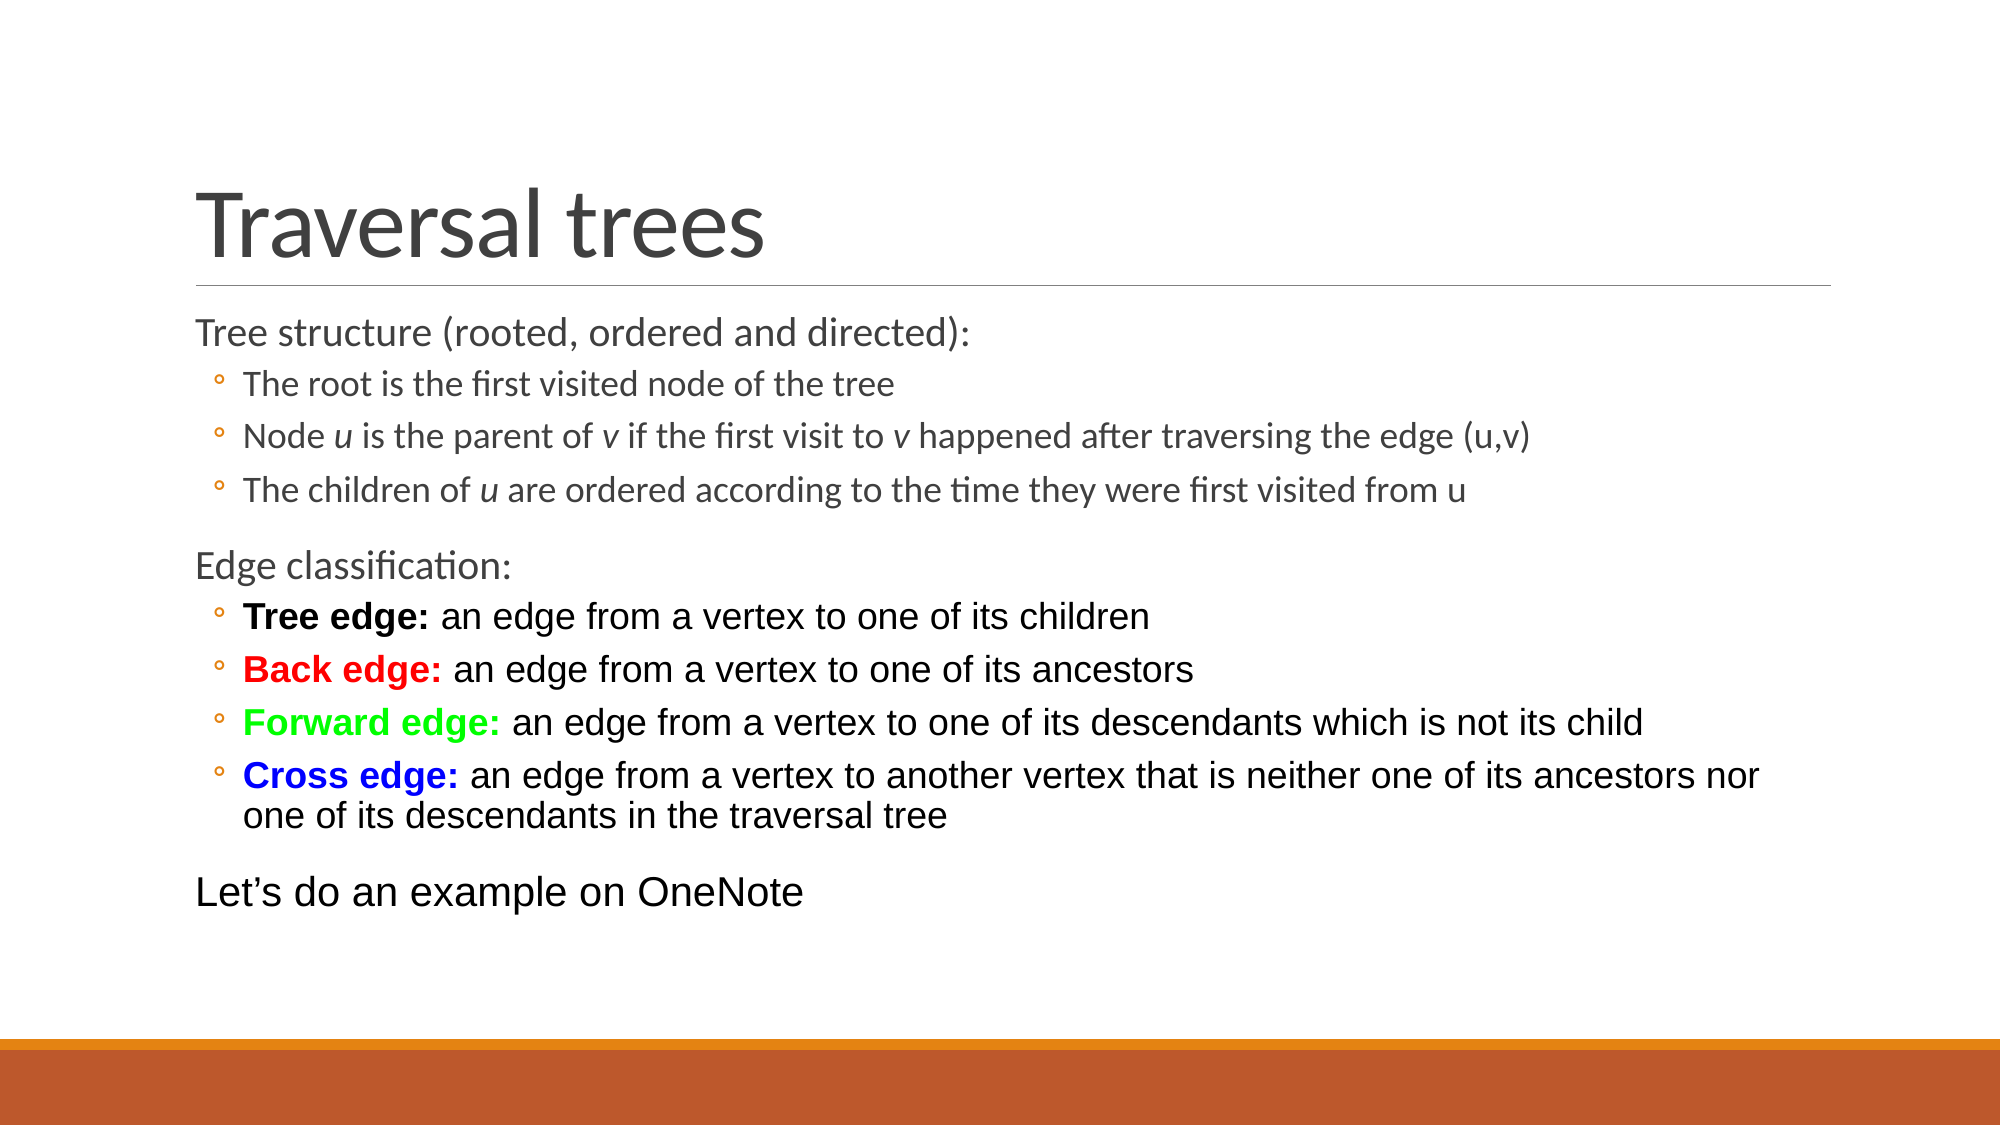

# Traversal trees
Tree structure (rooted, ordered and directed):
The root is the first visited node of the tree
Node u is the parent of v if the first visit to v happened after traversing the edge (u,v)
The children of u are ordered according to the time they were first visited from u
Edge classification:
Tree edge: an edge from a vertex to one of its children
Back edge: an edge from a vertex to one of its ancestors
Forward edge: an edge from a vertex to one of its descendants which is not its child
Cross edge: an edge from a vertex to another vertex that is neither one of its ancestors nor one of its descendants in the traversal tree
Let’s do an example on OneNote